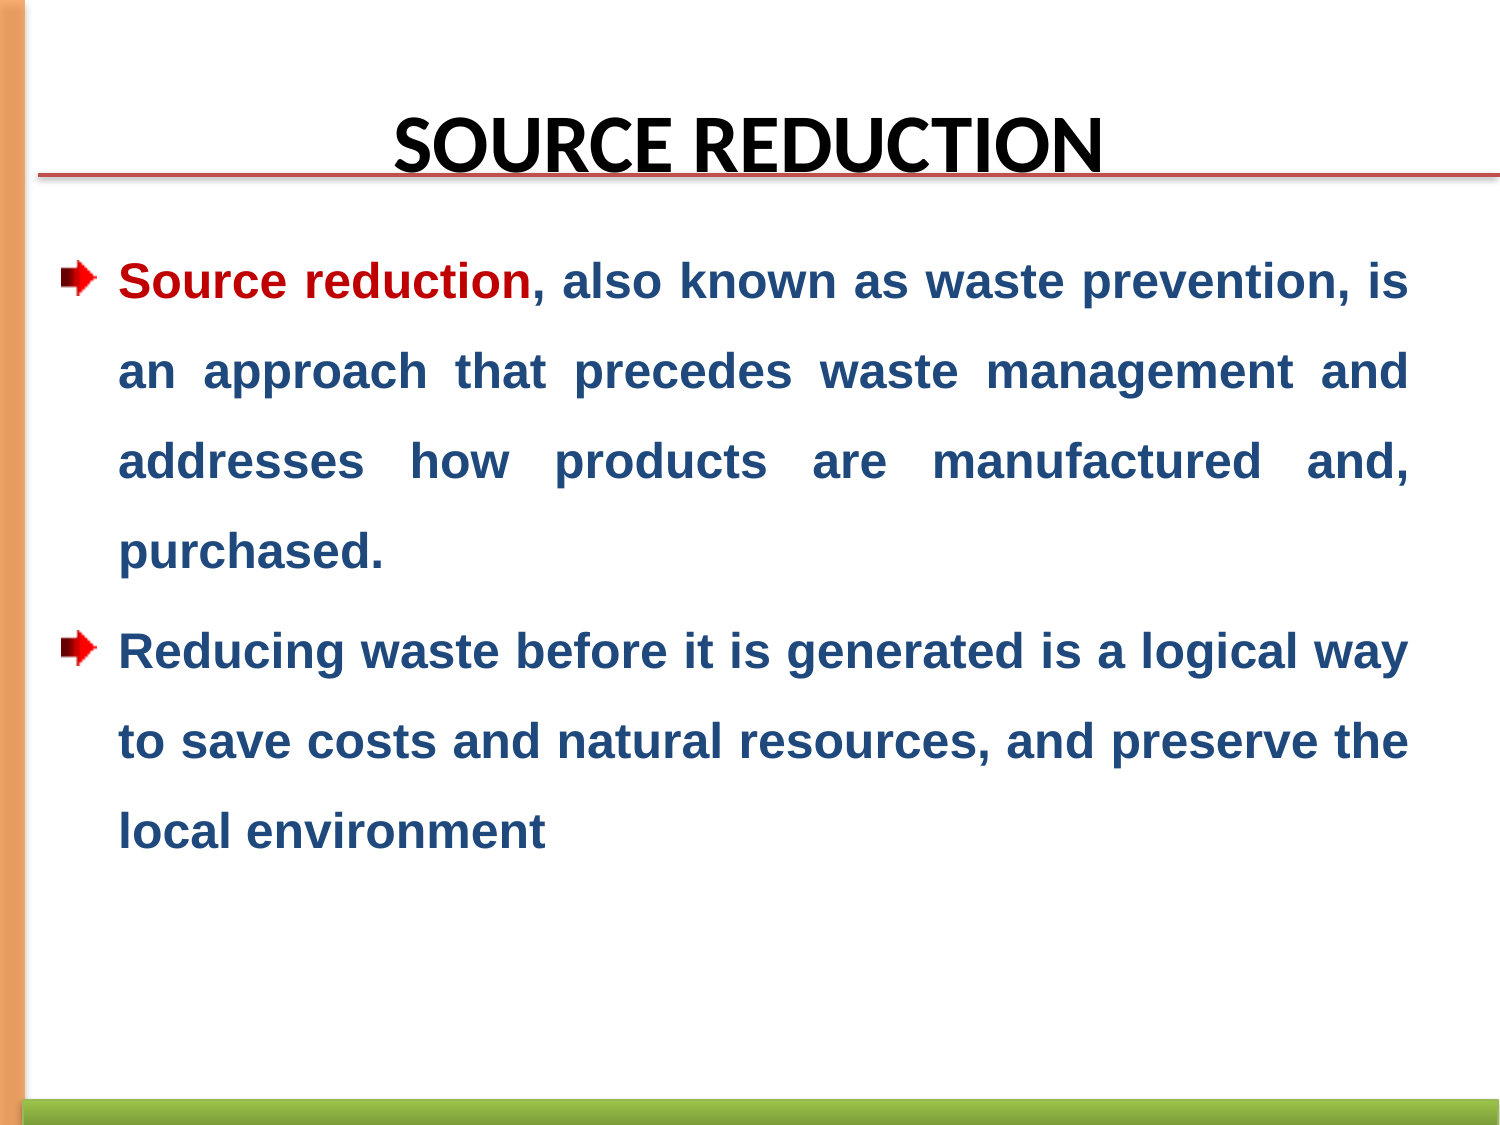

# SOURCE REDUCTION
Source reduction, also known as waste prevention, is an approach that precedes waste management and addresses how products are manufactured and, purchased.
Reducing waste before it is generated is a logical way to save costs and natural resources, and preserve the local environment